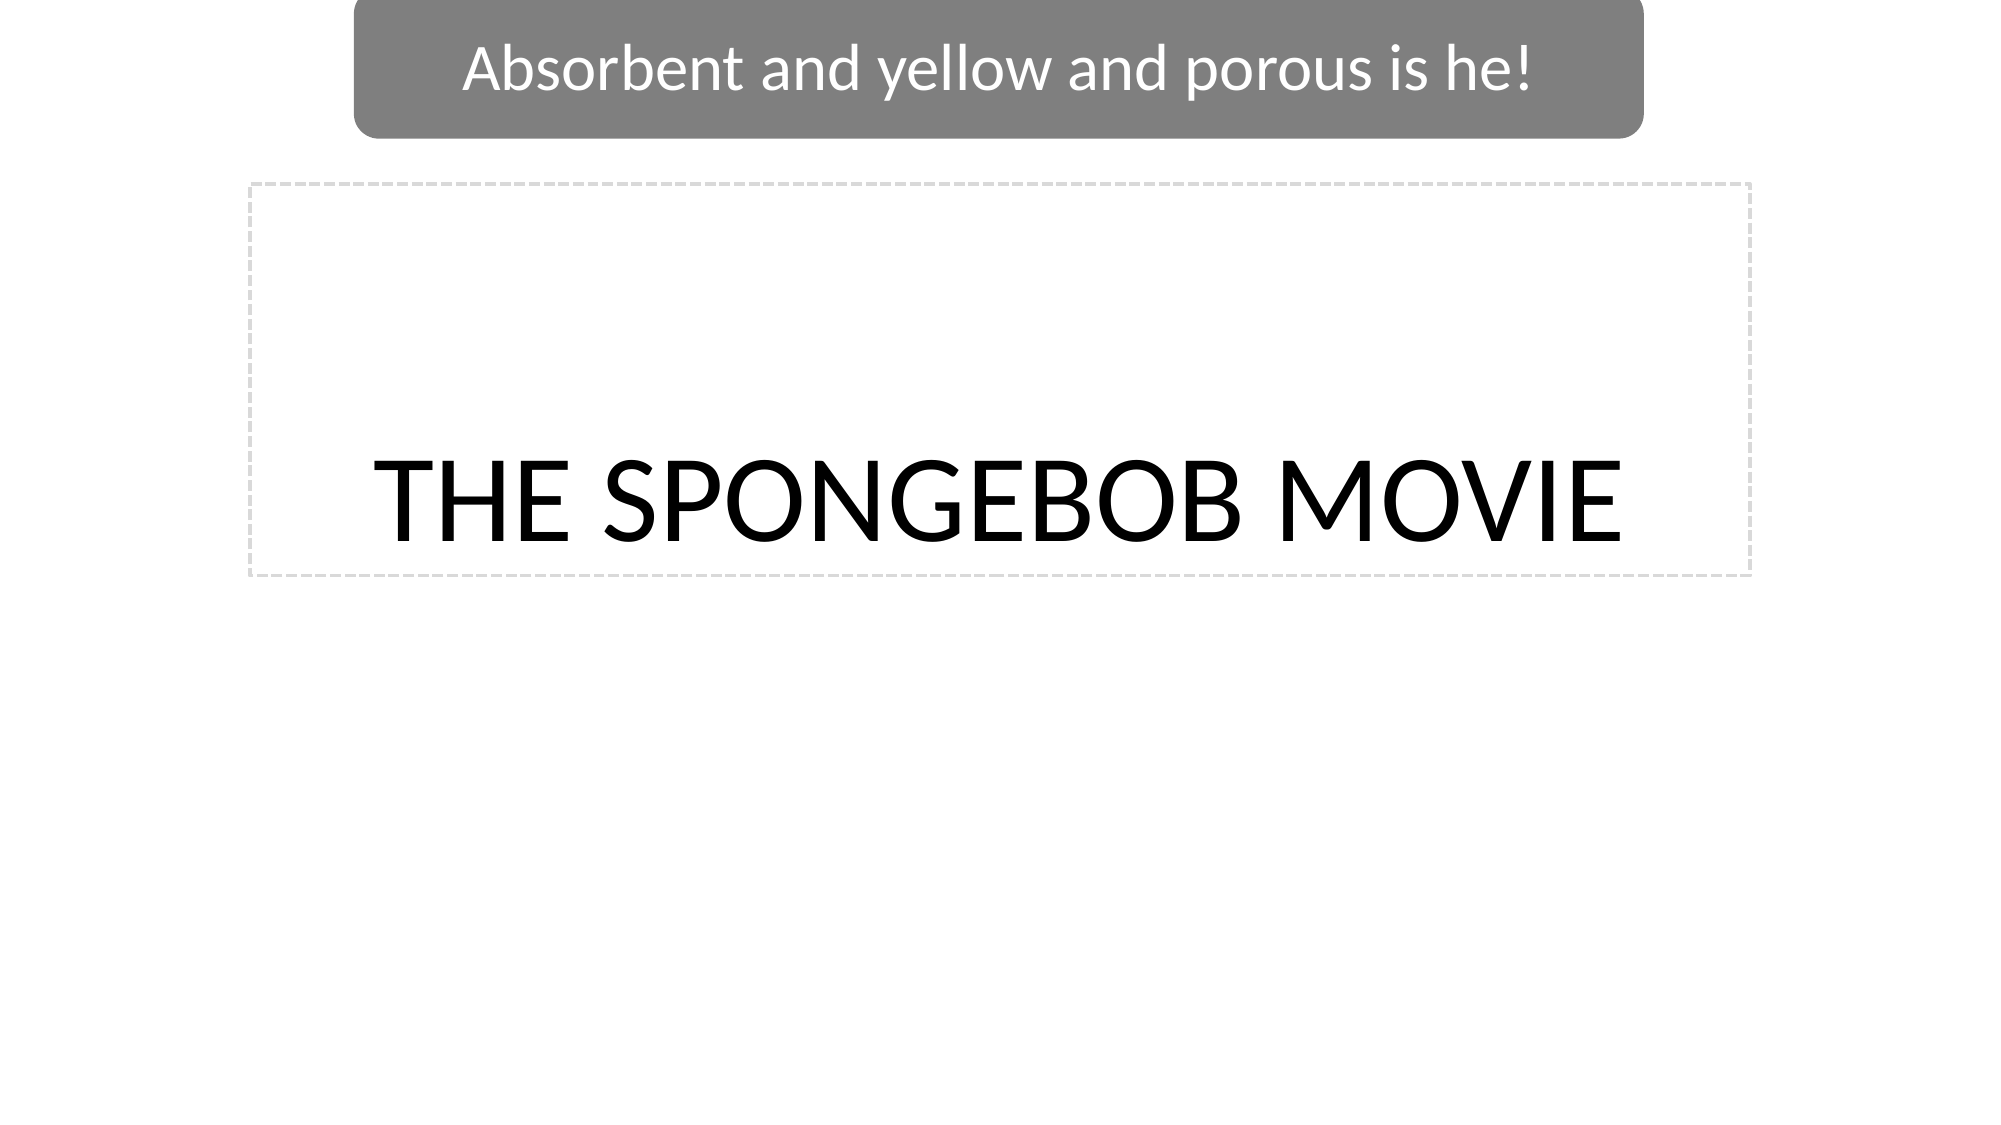

Absorbent and yellow and porous is he!
THE SPONGEBOB MOVIE